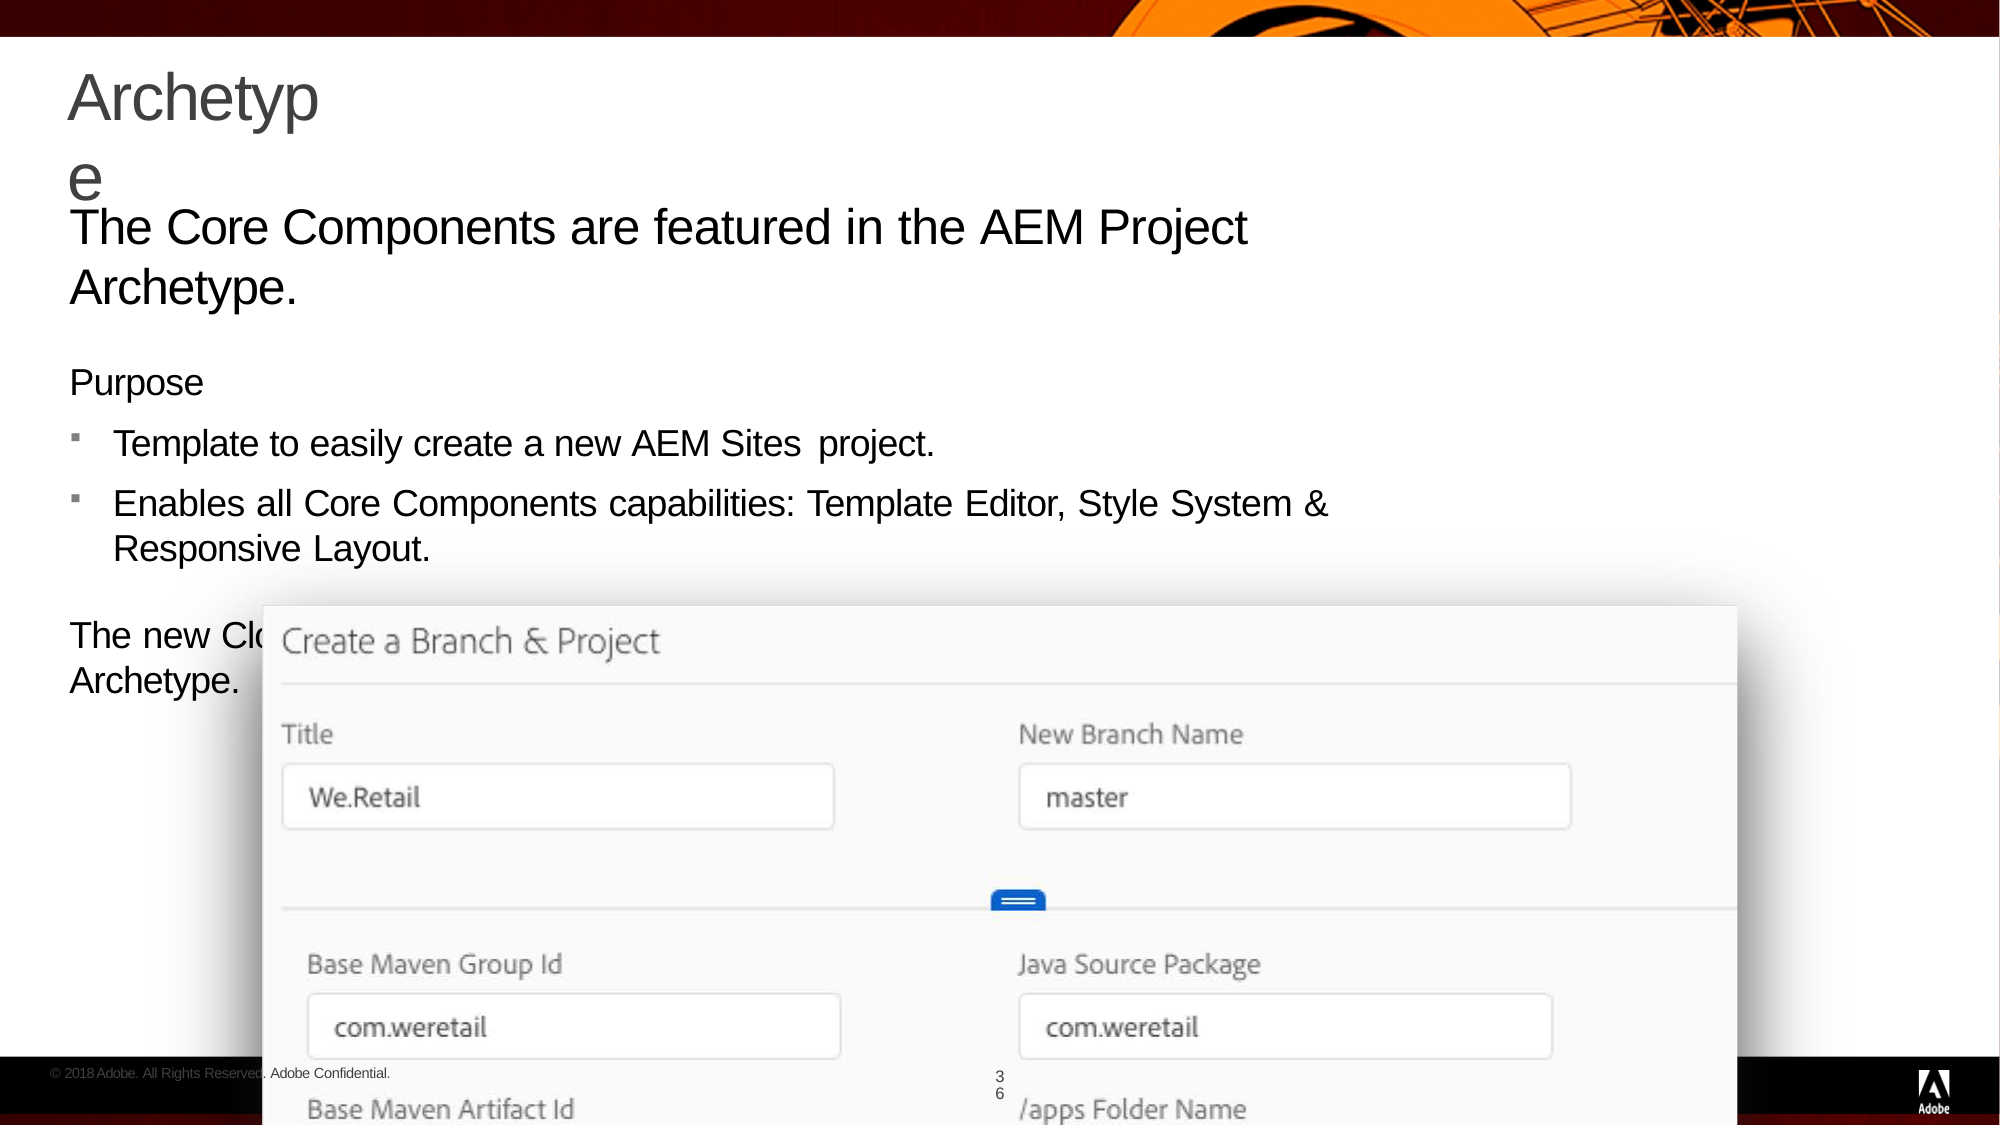

# Archetype
The Core Components are featured in the AEM Project Archetype.
Purpose
Template to easily create a new AEM Sites project.
Enables all Core Components capabilities: Template Editor, Style System & Responsive Layout.

The new Cloud Manager provides a UI to create new AEM projects which uses the Archetype.

© 2018 Adobe. All Rights Reserved. Adobe Confidential.
36